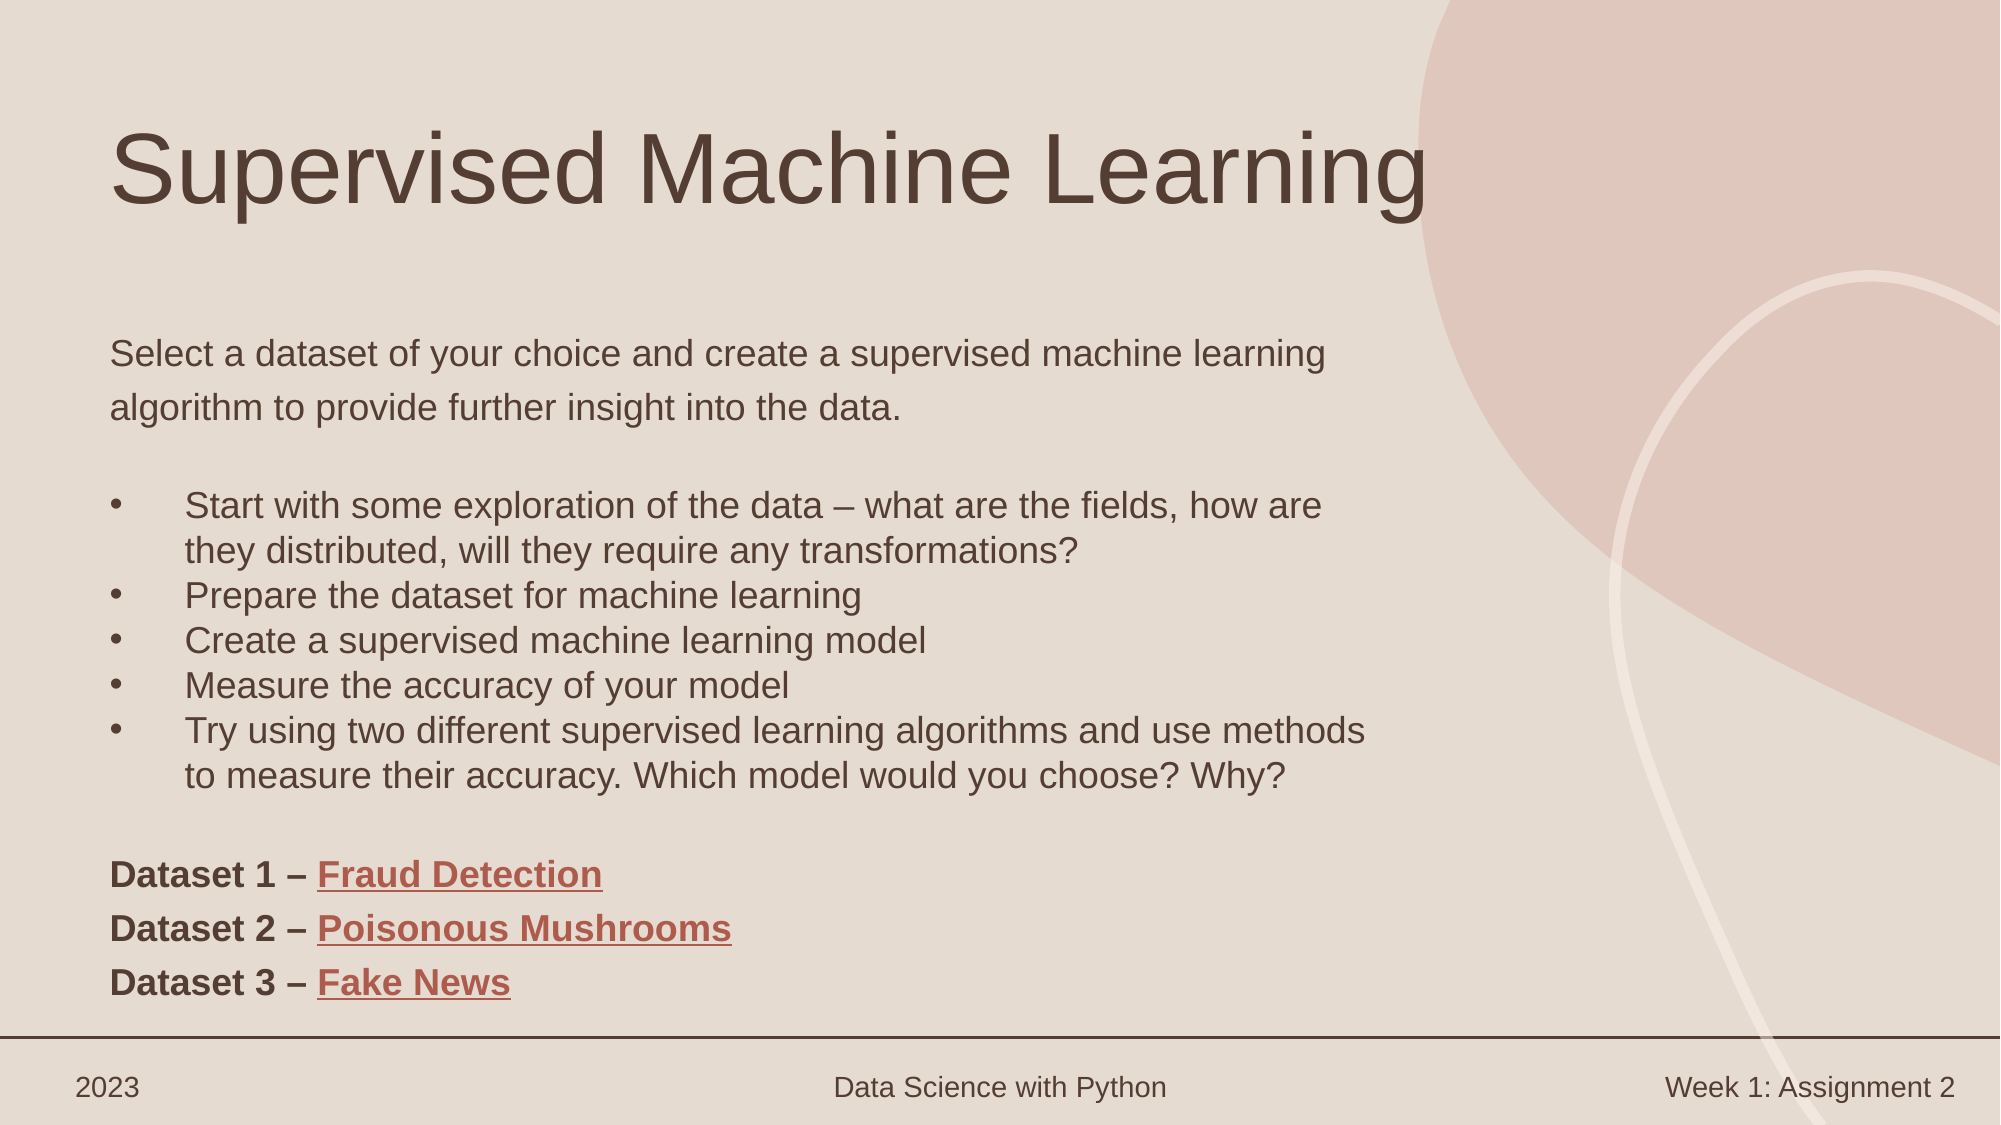

# Supervised Machine Learning
Select a dataset of your choice and create a supervised machine learning algorithm to provide further insight into the data.

Start with some exploration of the data – what are the fields, how are they distributed, will they require any transformations?
Prepare the dataset for machine learning
Create a supervised machine learning model
Measure the accuracy of your model
Try using two different supervised learning algorithms and use methods to measure their accuracy. Which model would you choose? Why?

Dataset 1 – Fraud Detection
Dataset 2 – Poisonous Mushrooms
Dataset 3 – Fake News
2023
Data Science with Python
Week 1: Assignment 2